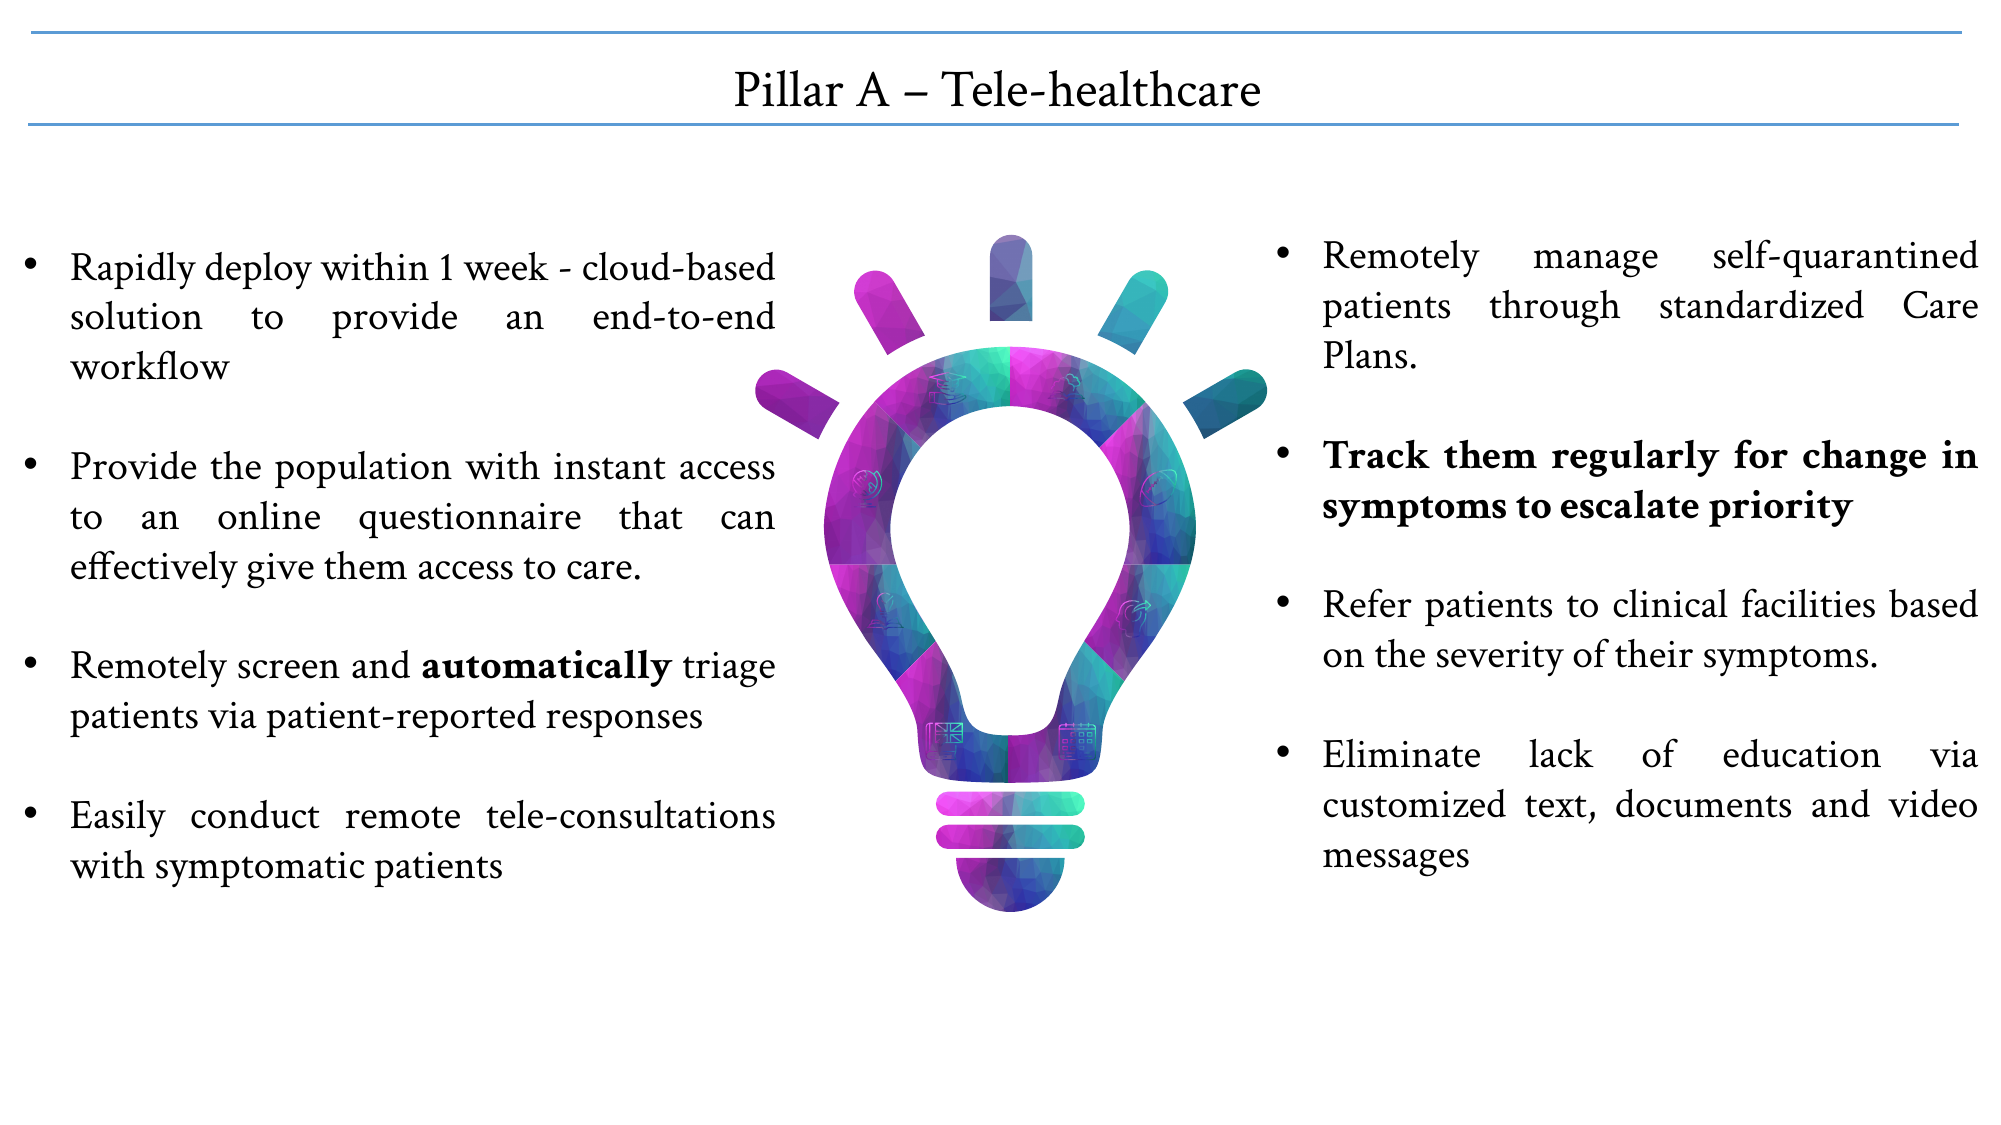

Pillar A – Tele-healthcare
Remotely manage self-quarantined patients through standardized Care Plans.

Track them regularly for change in symptoms to escalate priority

Refer patients to clinical facilities based on the severity of their symptoms.

Eliminate lack of education via customized text, documents and video messages
Rapidly deploy within 1 week - cloud-based solution to provide an end-to-end workflow

Provide the population with instant access to an online questionnaire that can effectively give them access to care.

Remotely screen and automatically triage patients via patient-reported responses

Easily conduct remote tele-consultations with symptomatic patients